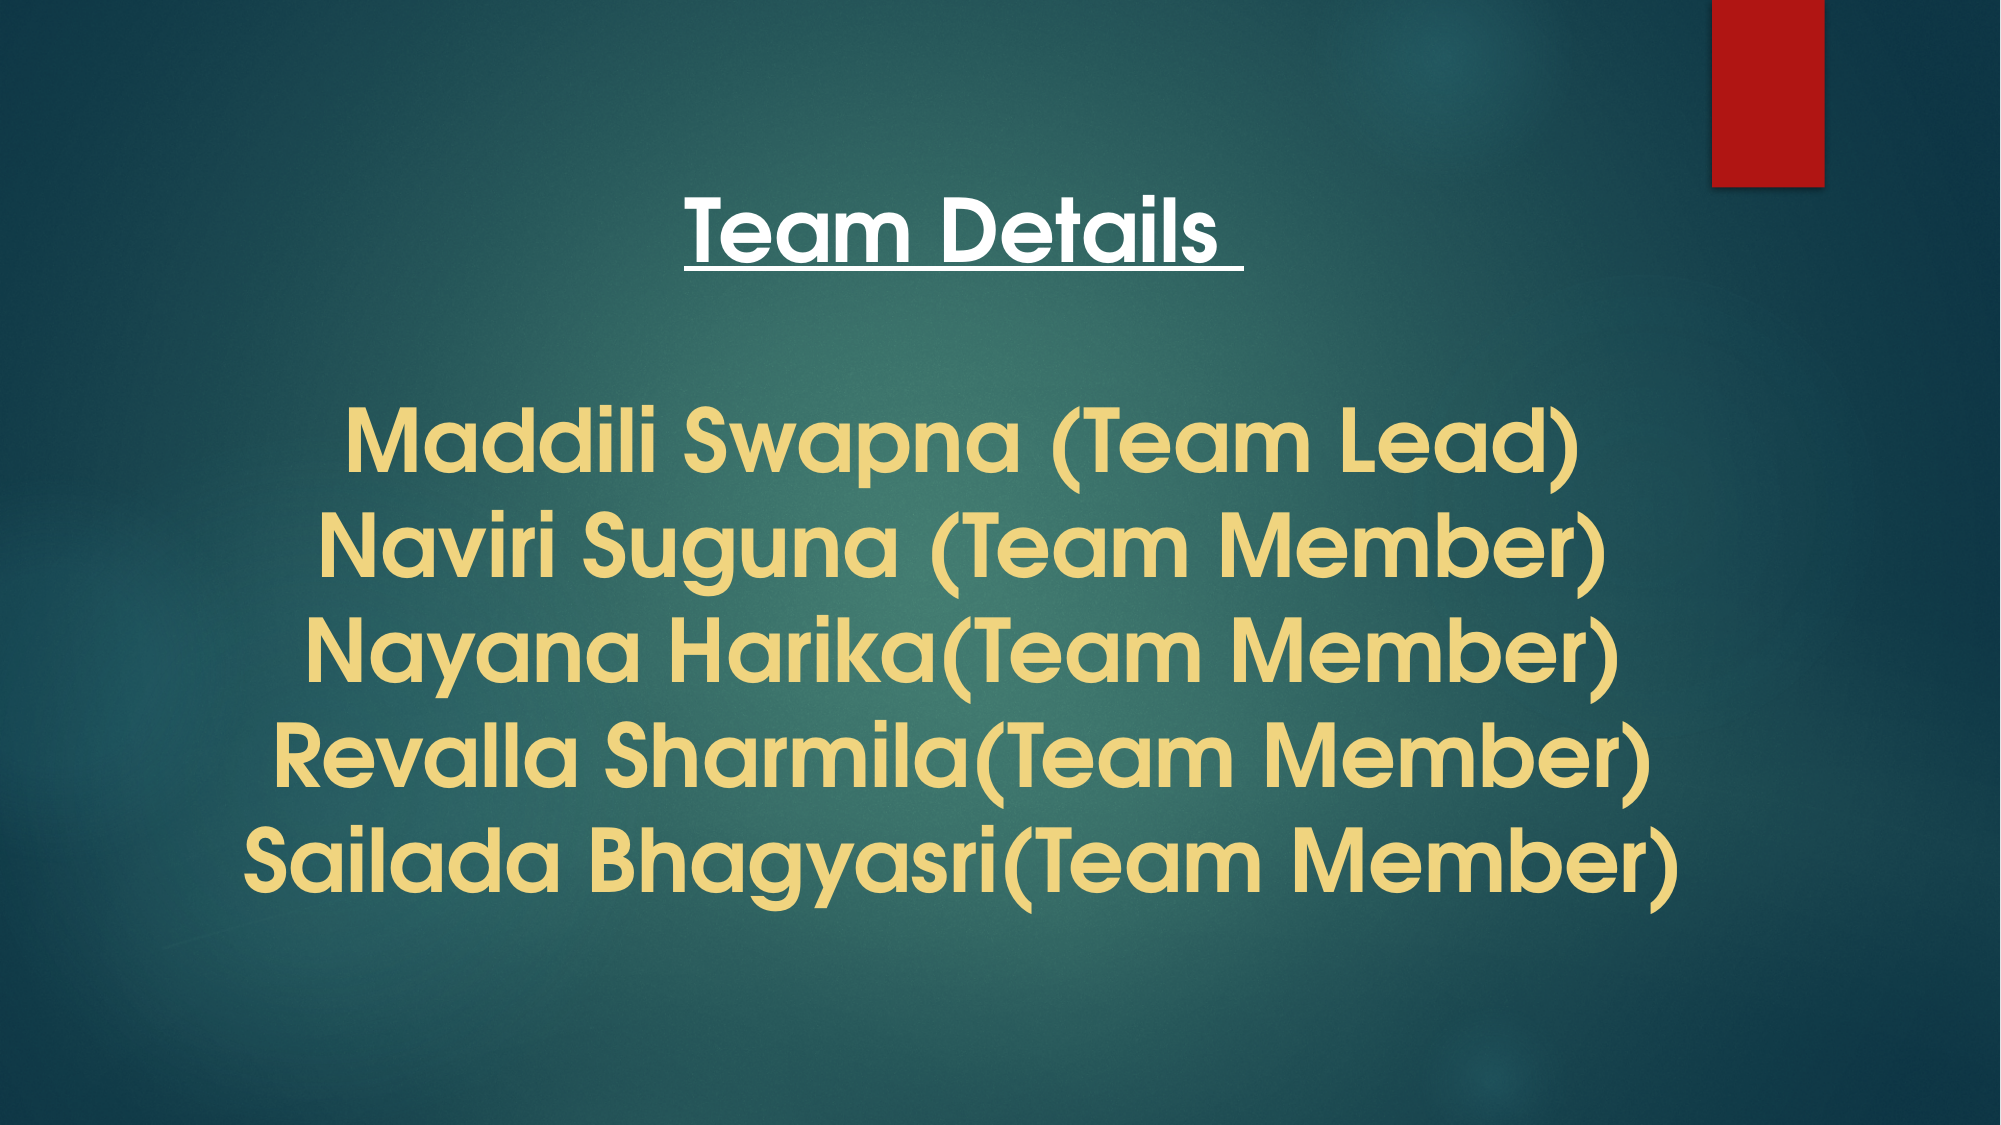

# Team Details Maddili Swapna (Team Lead) Naviri Suguna (Team Member) Nayana Harika(Team Member) Revalla Sharmila(Team Member) Sailada Bhagyasri(Team Member)